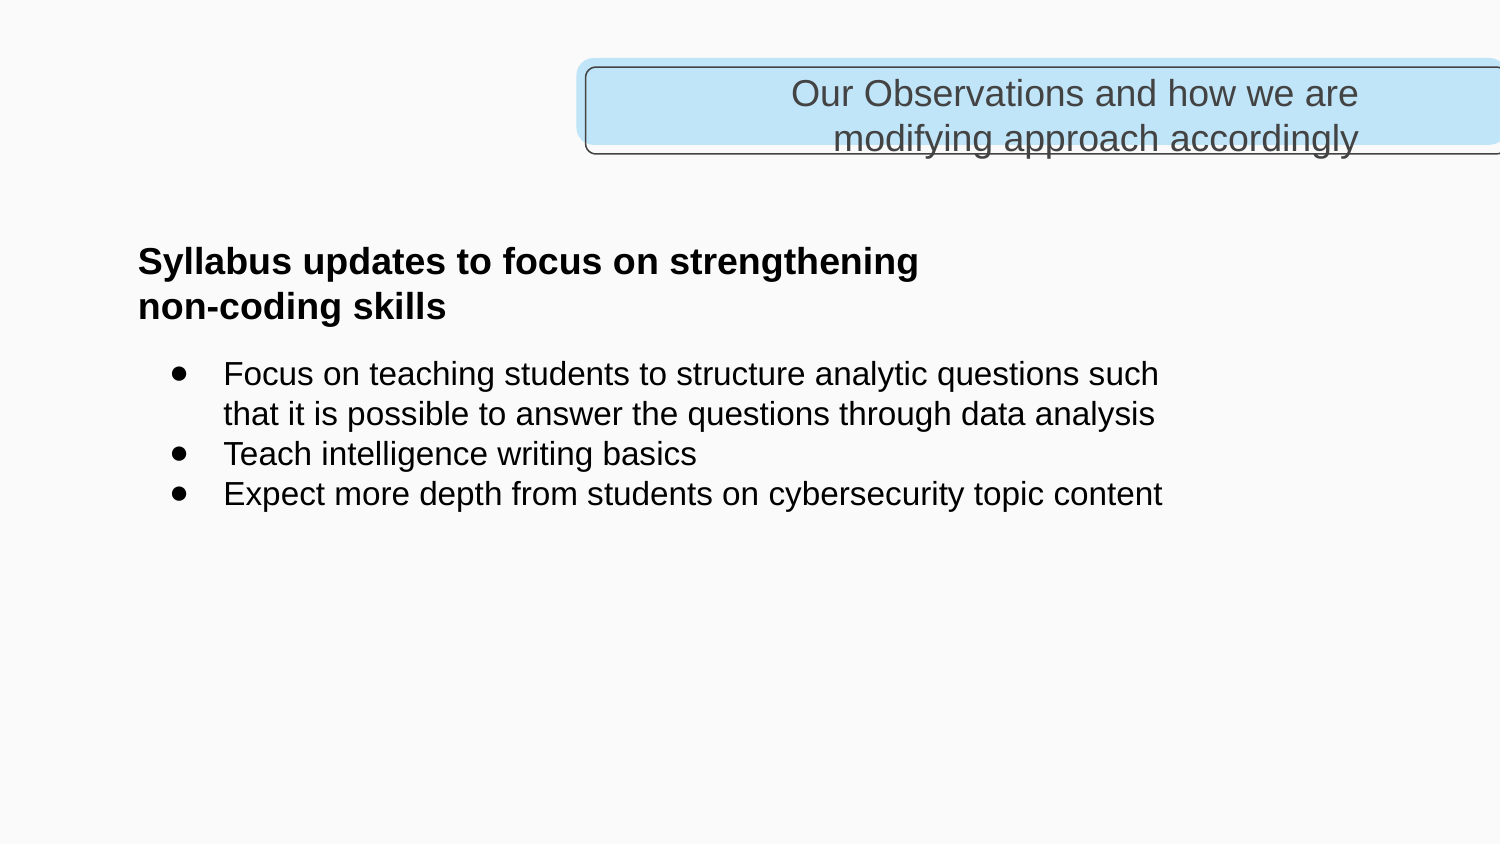

# Our Observations and how we are modifying approach accordingly
Syllabus updates to focus on strengthening non-coding skills
Focus on teaching students to structure analytic questions such that it is possible to answer the questions through data analysis
Teach intelligence writing basics
Expect more depth from students on cybersecurity topic content